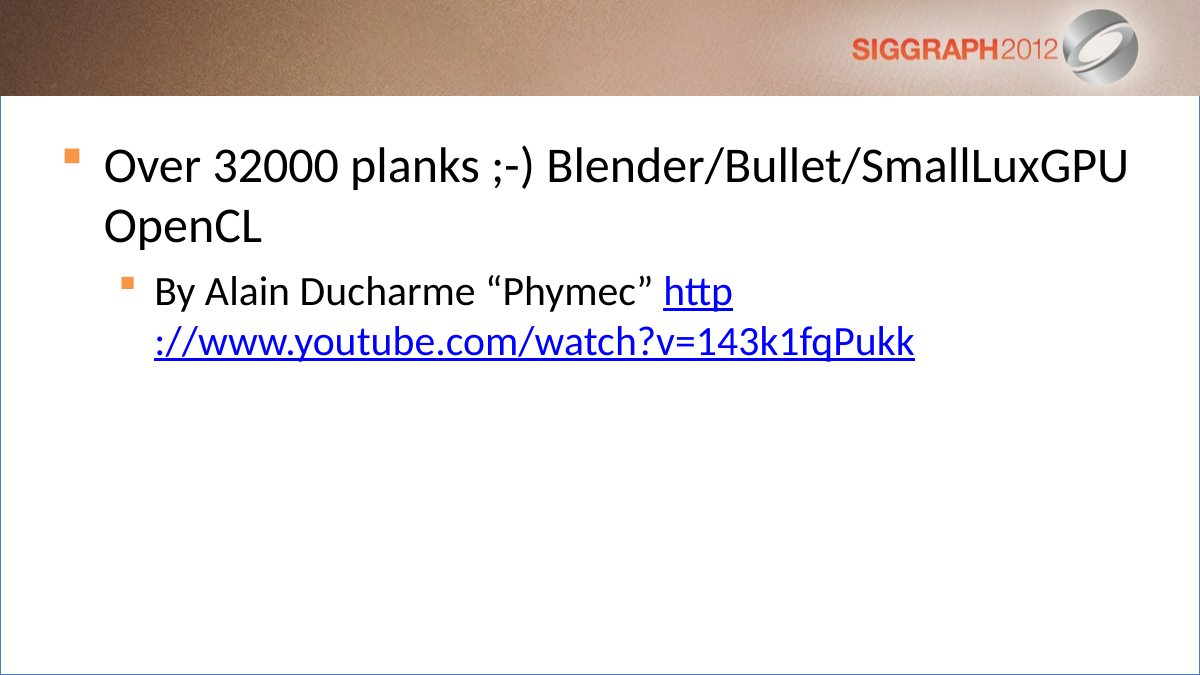

#
Over 32000 planks ;-) Blender/Bullet/SmallLuxGPU OpenCL
By Alain Ducharme “Phymec” http://www.youtube.com/watch?v=143k1fqPukk